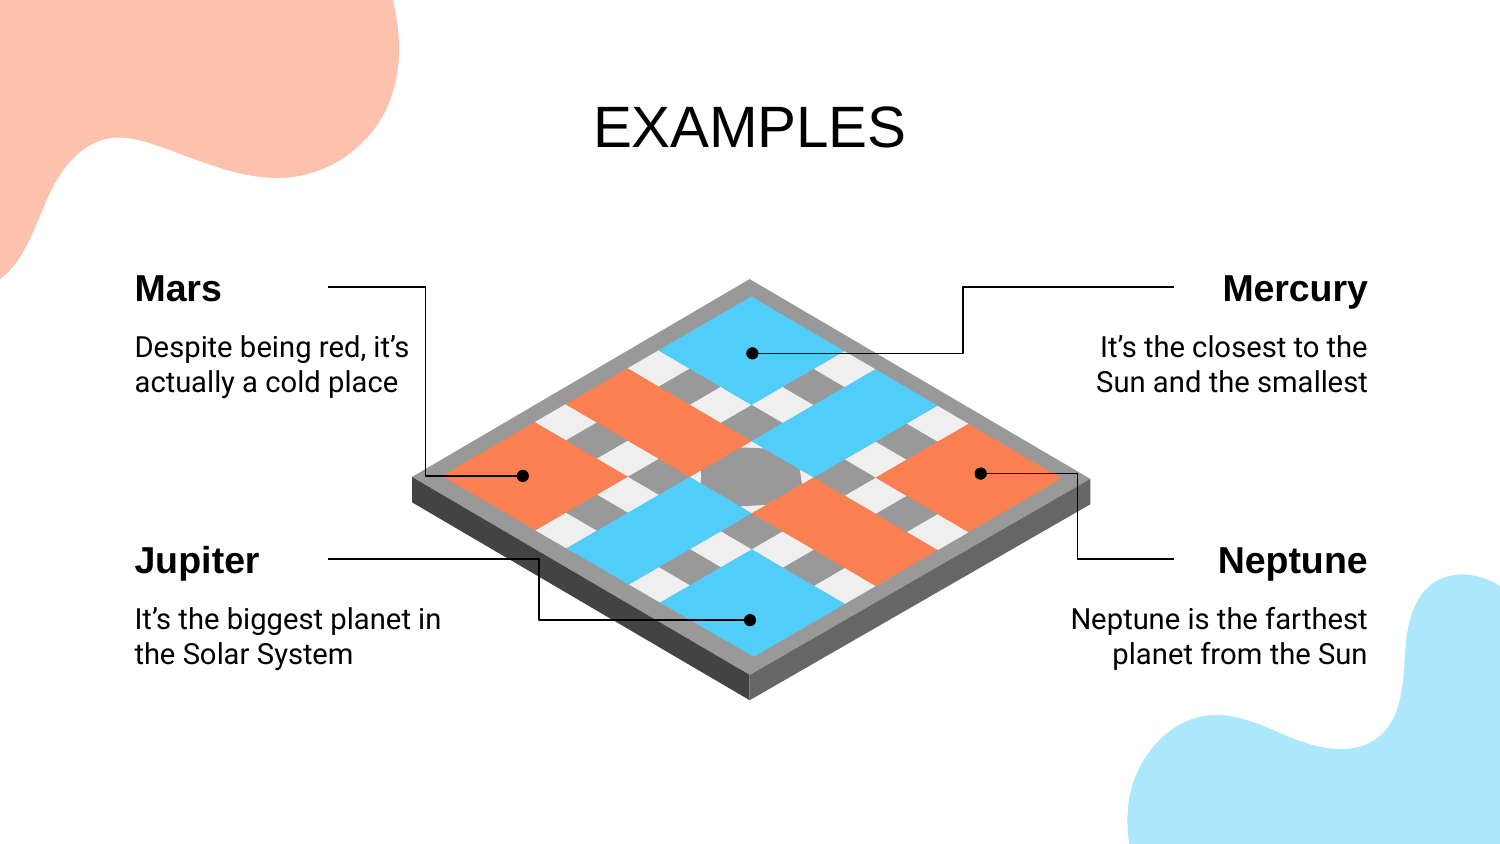

# EXAMPLES
Mars
Mercury

Despite being red, it’s actually a cold place
It’s the closest to the Sun and the smallest

Neptune
Jupiter

It’s the biggest planet in the Solar System
Neptune is the farthest planet from the Sun